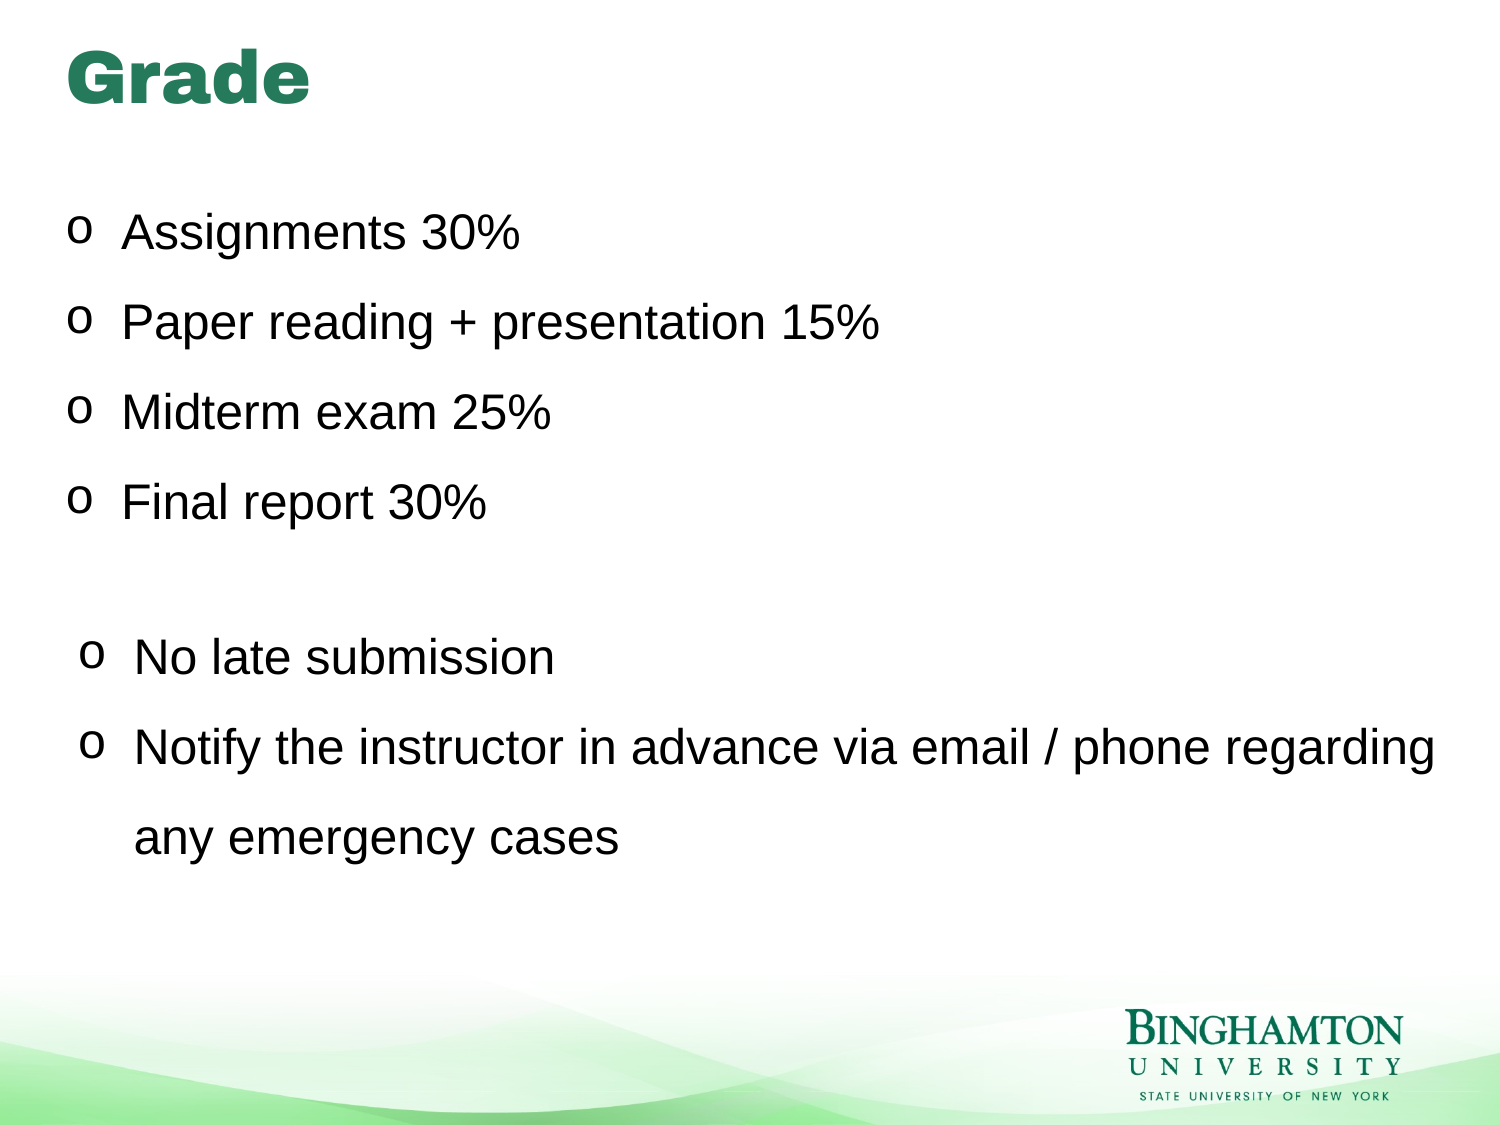

# Grade
Assignments 30%
Paper reading + presentation 15%
Midterm exam 25%
Final report 30%
No late submission
Notify the instructor in advance via email / phone regarding any emergency cases